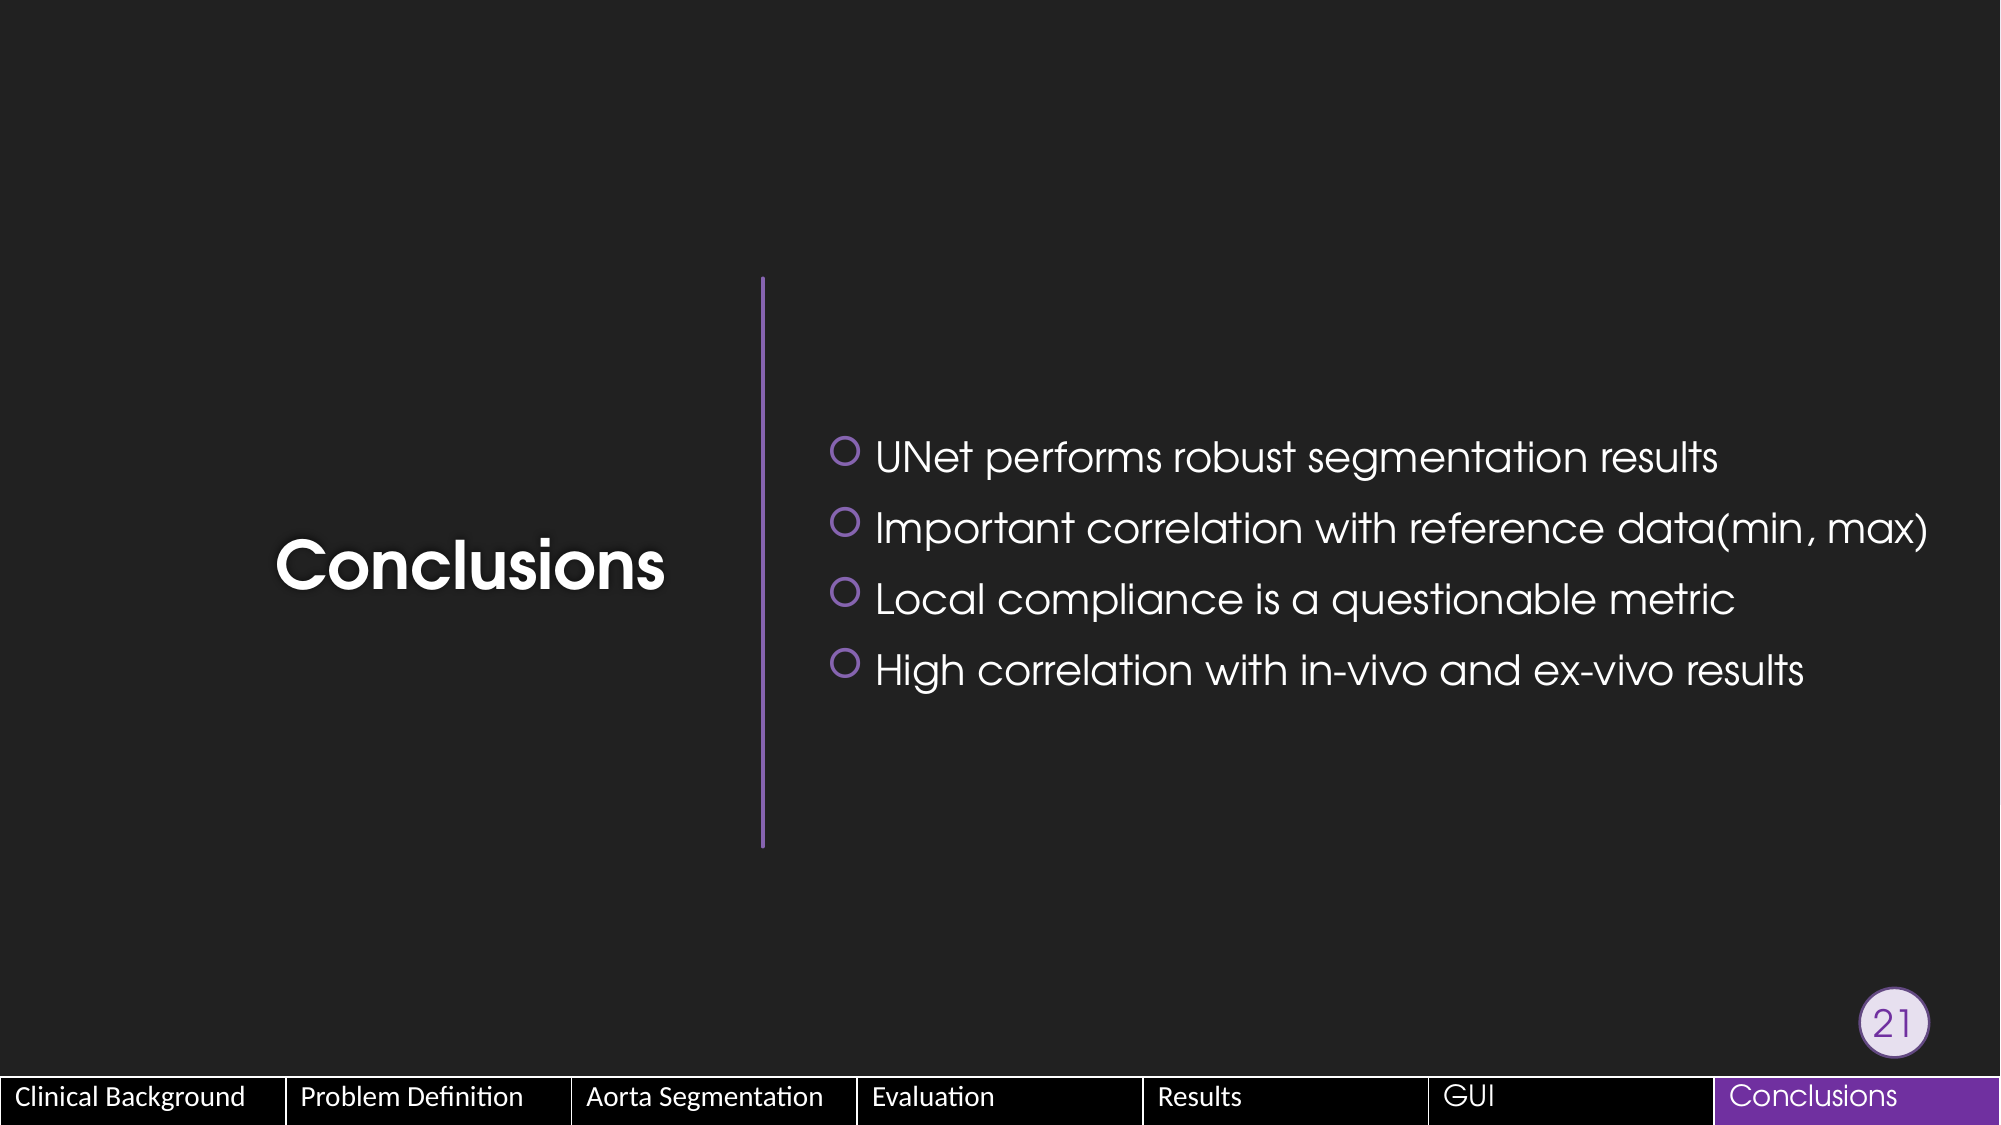

UNet performs robust segmentation results
 Important correlation with reference data(min, max)
 Local compliance is a questionable metric
 High correlation with in-vivo and ex-vivo results
# Conclusions
21
| Clinical Background | Problem Definition | Aorta Segmentation | Evaluation | Results | GUI | Conclusions |
| --- | --- | --- | --- | --- | --- | --- |